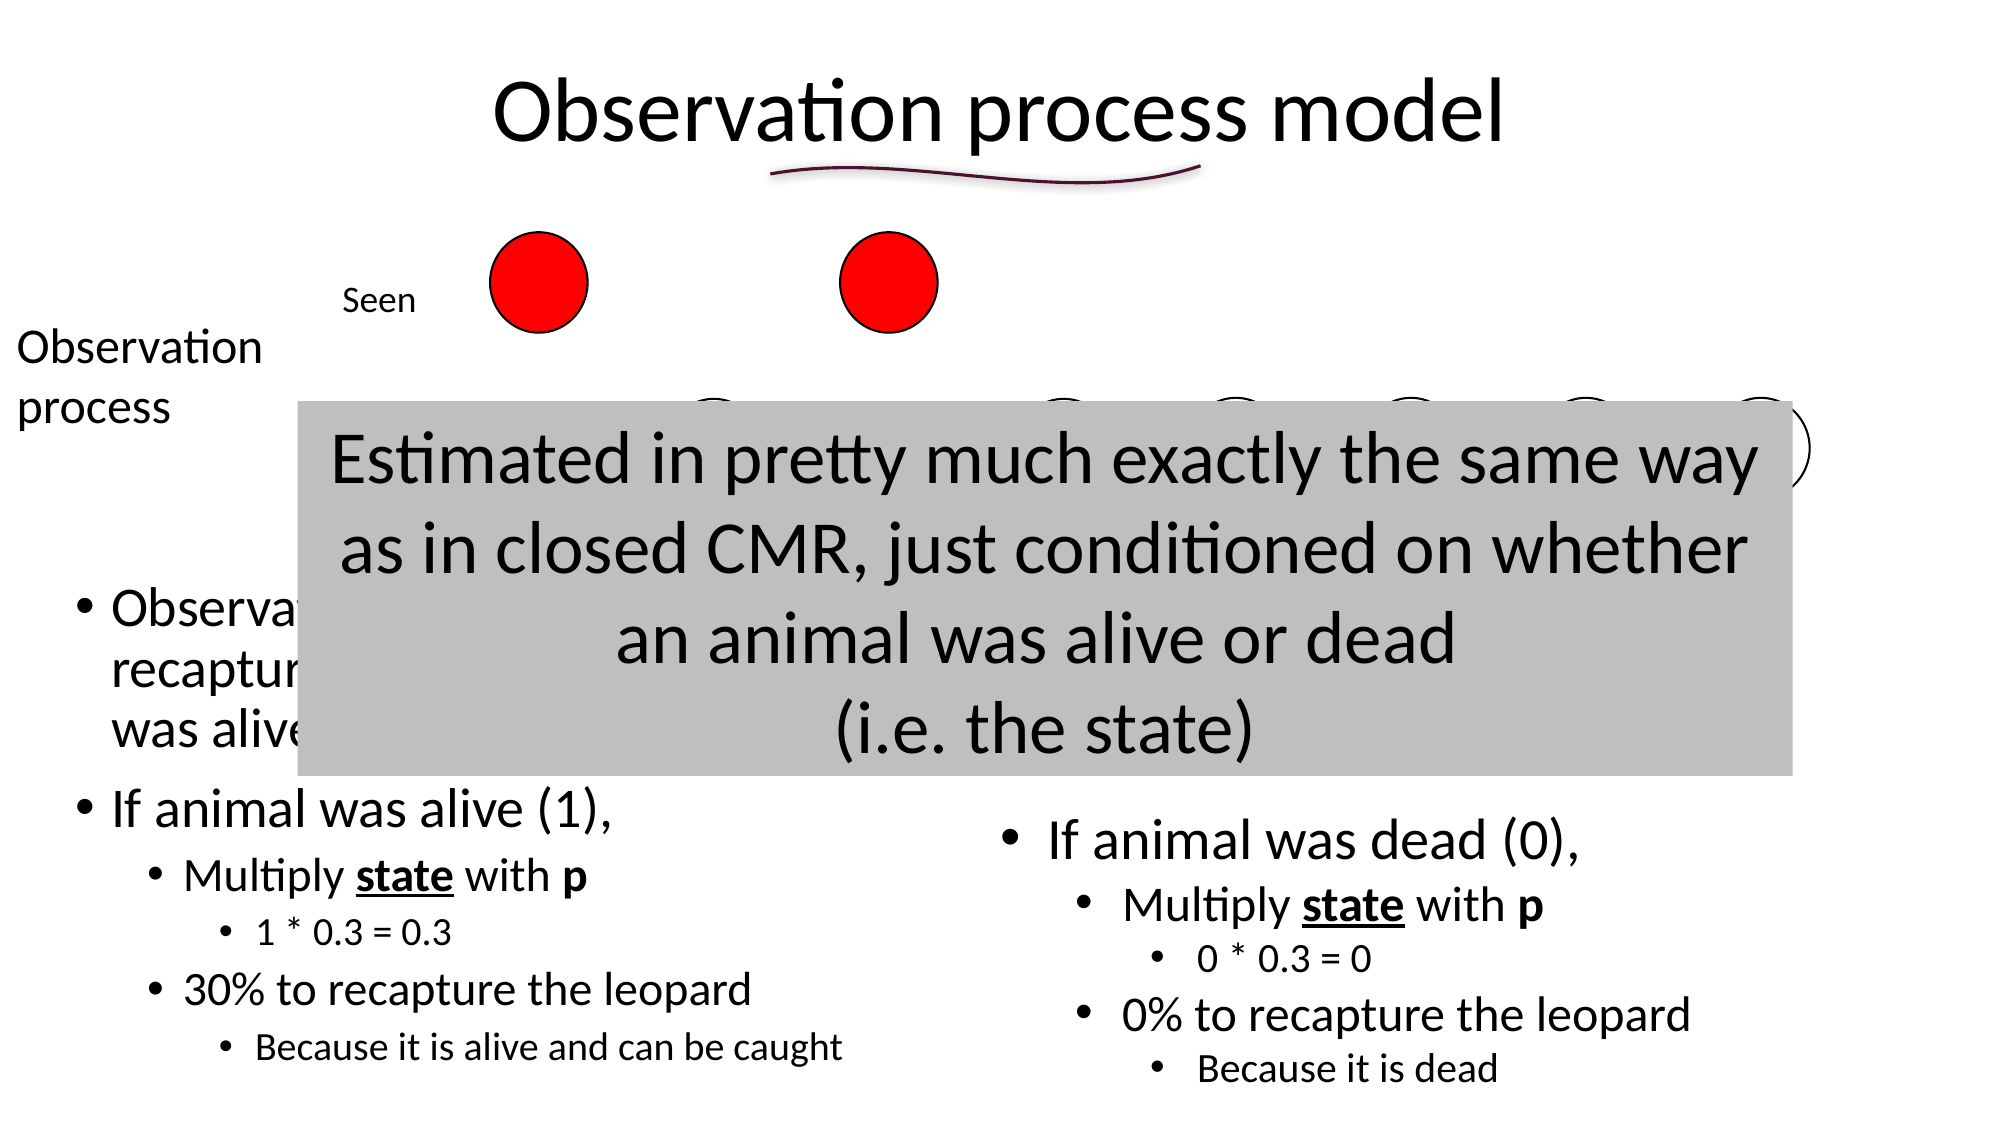

# Observation process model

Seen

Not seen
Observation
process
Estimated in pretty much exactly the same way as in closed CMR, just conditioned on whether an animal was alive or dead
(i.e. the state)
Observation model tries to estimate recapture rate conditional on if it was alive to be captured(e.g. years)
If animal was alive (1),
Multiply state with p
1 * 0.3 = 0.3
30% to recapture the leopard
Because it is alive and can be caught
If animal was dead (0),
Multiply state with p
0 * 0.3 = 0
0% to recapture the leopard
Because it is dead